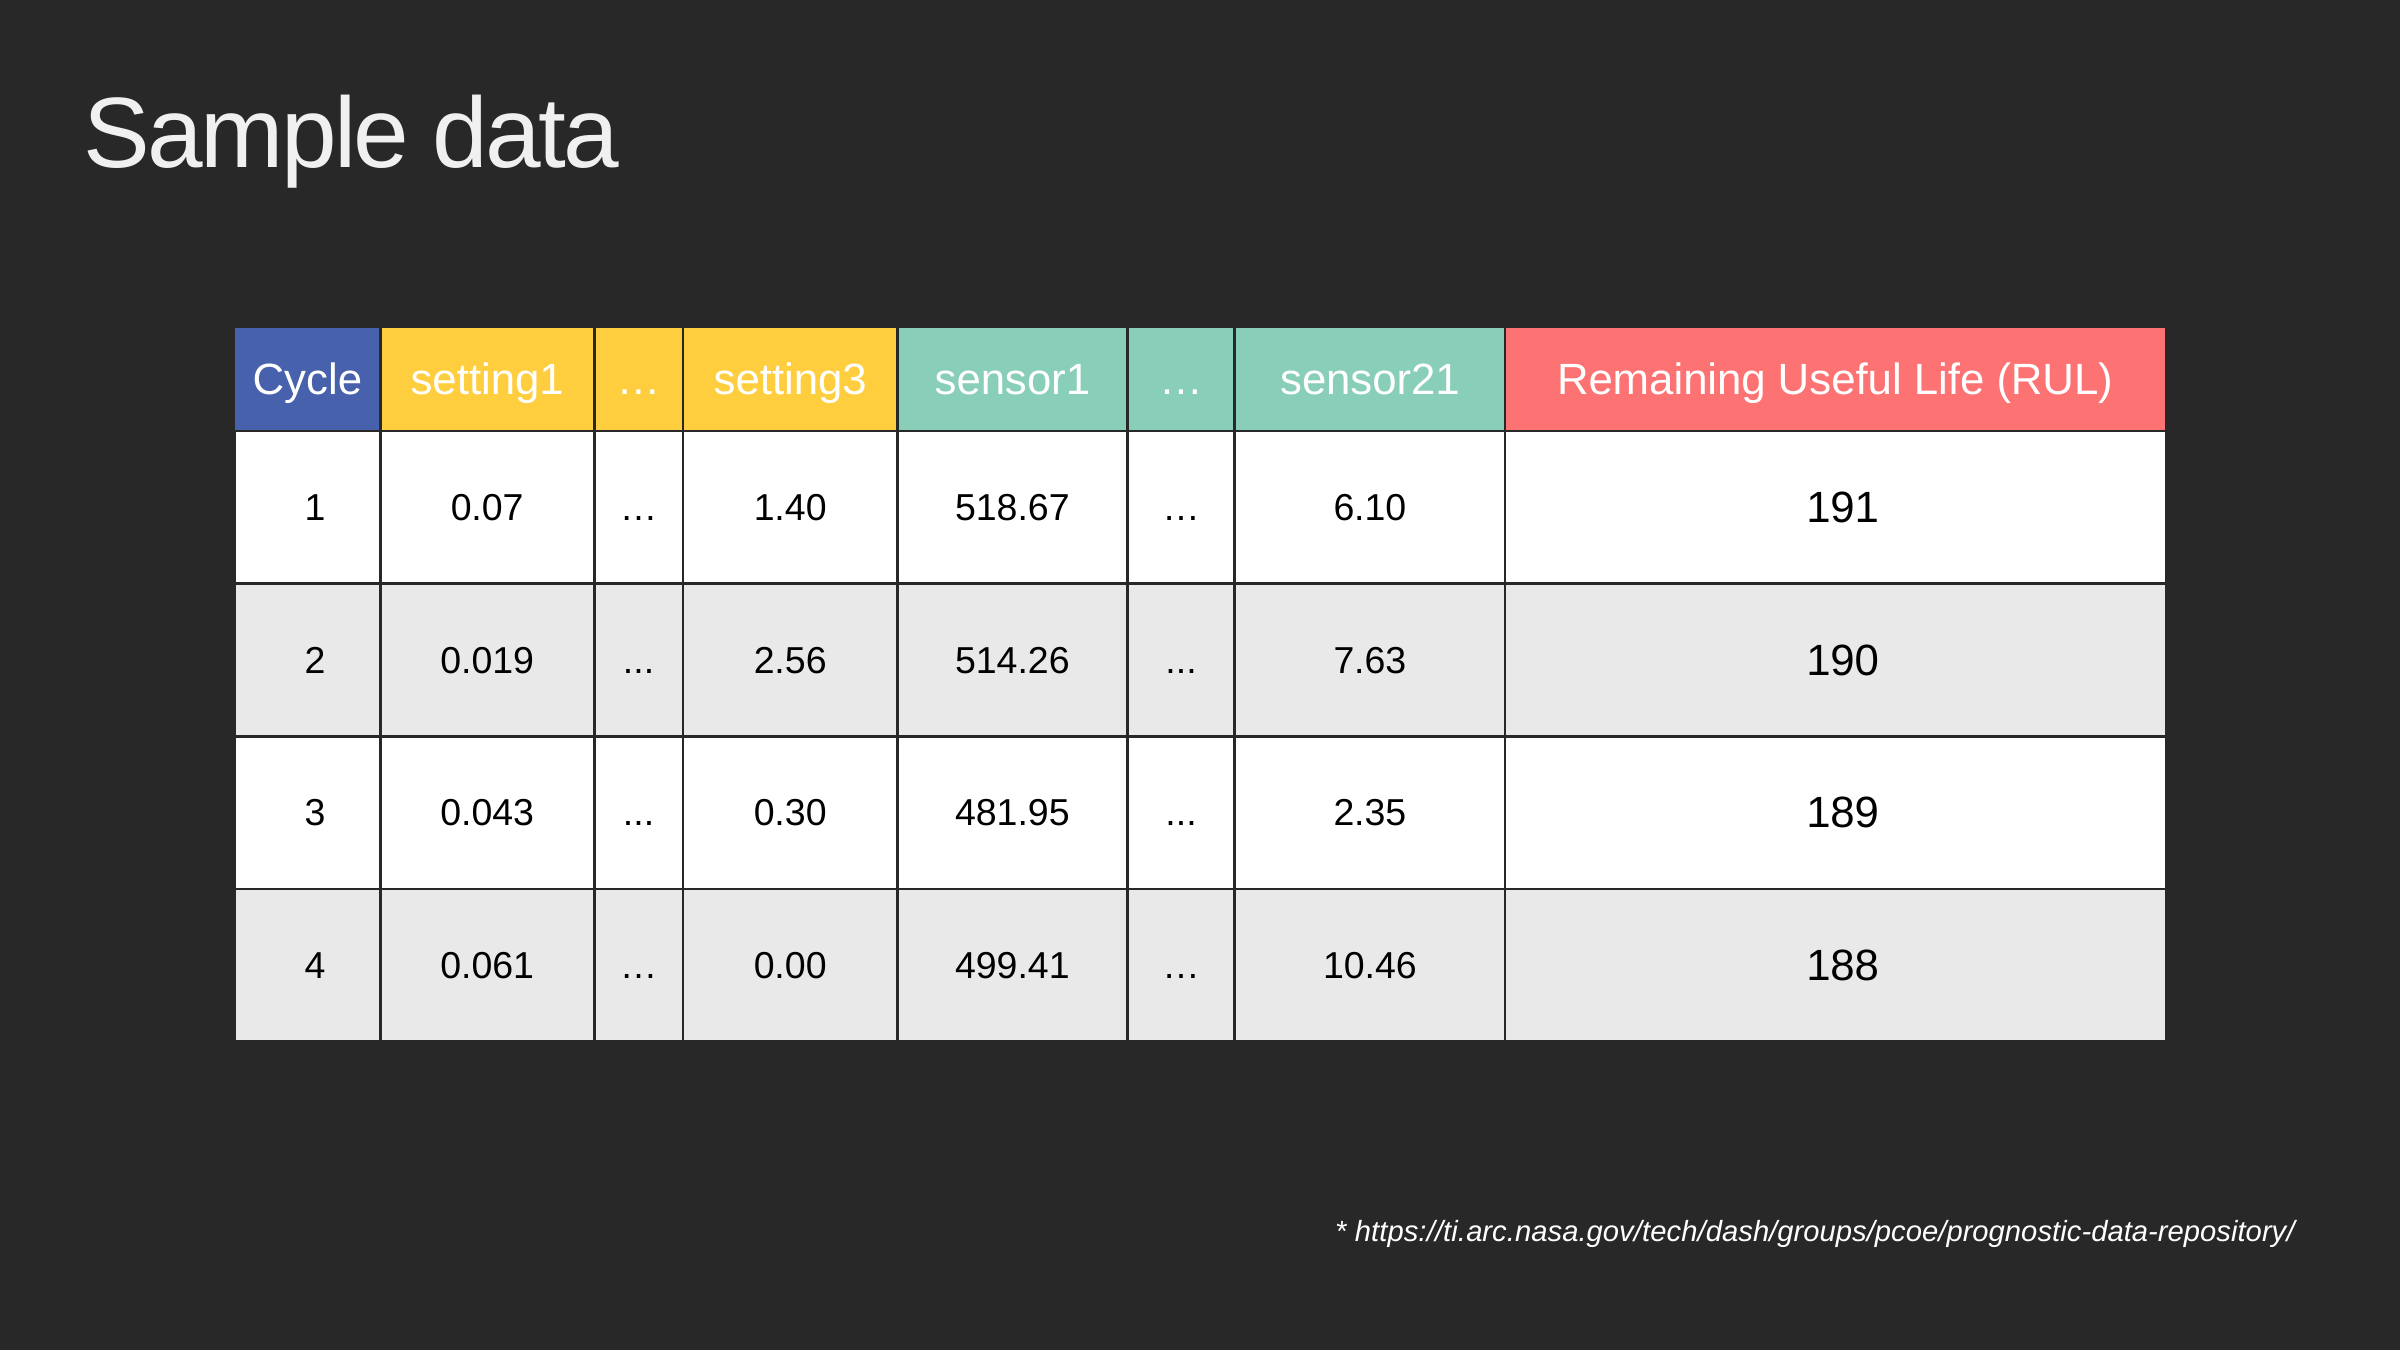

# Sample data
| Cycle | setting1 | … | setting3 | sensor1 | … | sensor21 | Remaining Useful Life (RUL) |
| --- | --- | --- | --- | --- | --- | --- | --- |
| 1 | 0.07 | … | 1.40 | 518.67 | … | 6.10 | 191 |
| 2 | 0.019 | ... | 2.56 | 514.26 | ... | 7.63 | 190 |
| 3 | 0.043 | ... | 0.30 | 481.95 | ... | 2.35 | 189 |
| 4 | 0.061 | … | 0.00 | 499.41 | … | 10.46 | 188 |
* https://ti.arc.nasa.gov/tech/dash/groups/pcoe/prognostic-data-repository/